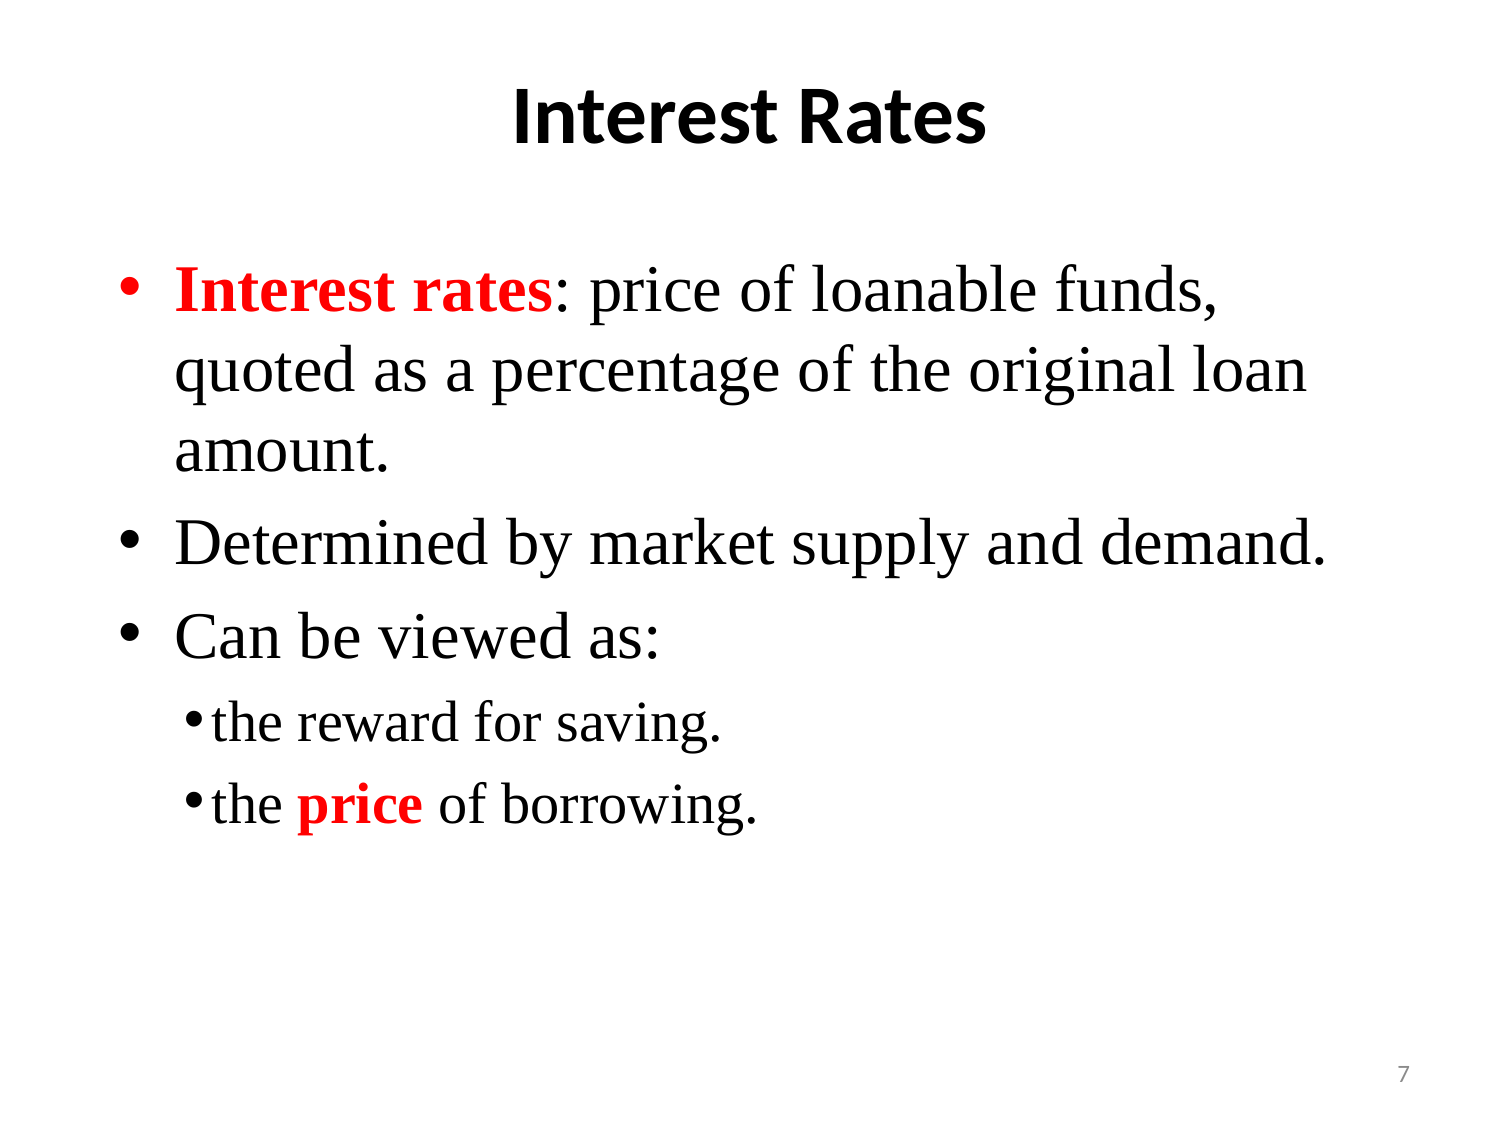

# Interest Rates
Interest rates: price of loanable funds, quoted as a percentage of the original loan amount.
Determined by market supply and demand.
Can be viewed as:
the reward for saving.
the price of borrowing.
7